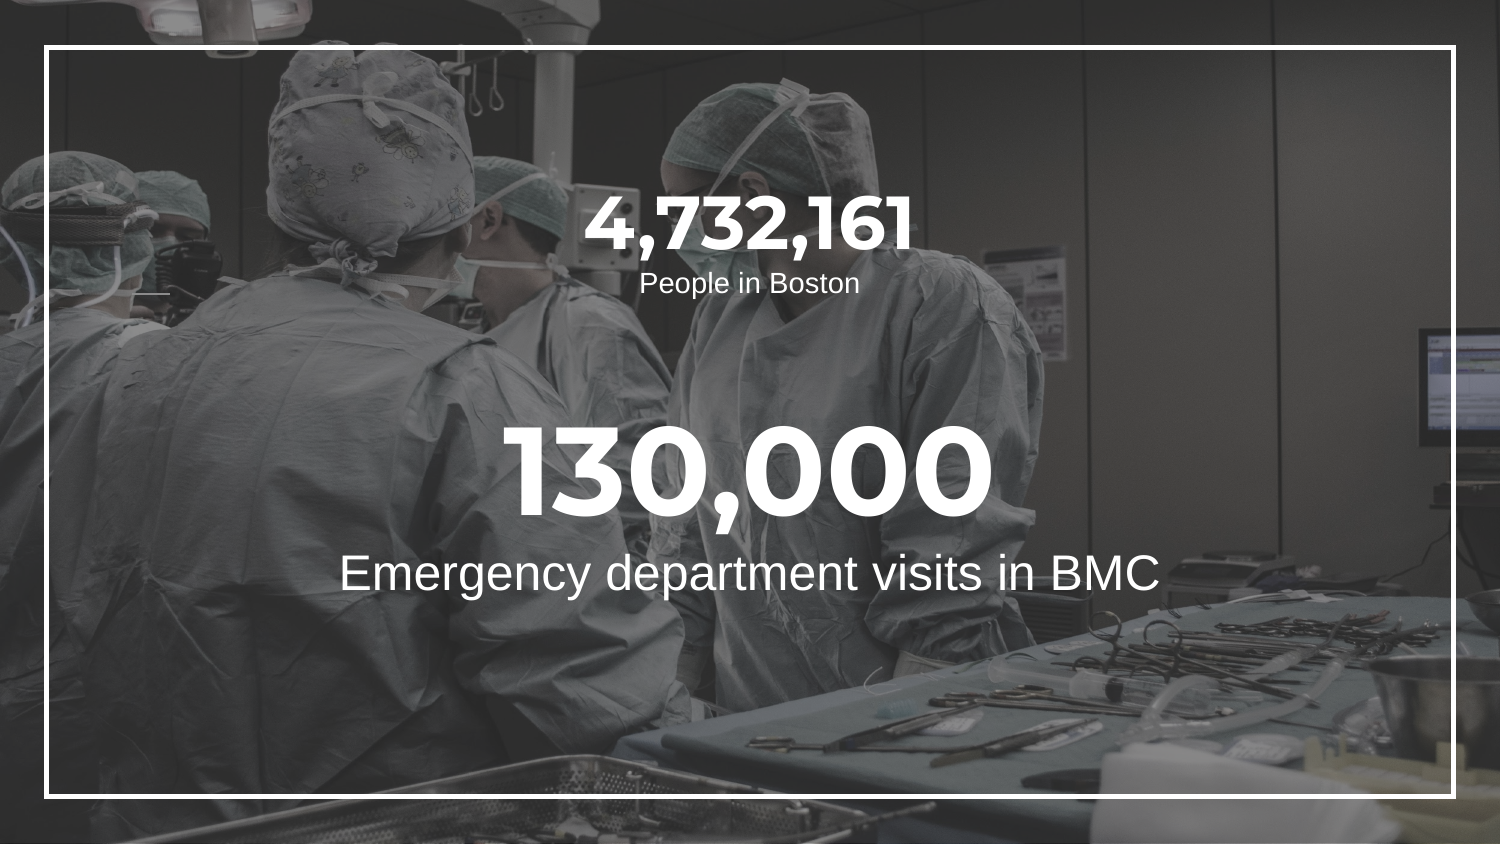

# 4,732,161
People in Boston
130,000
Emergency department visits in BMC